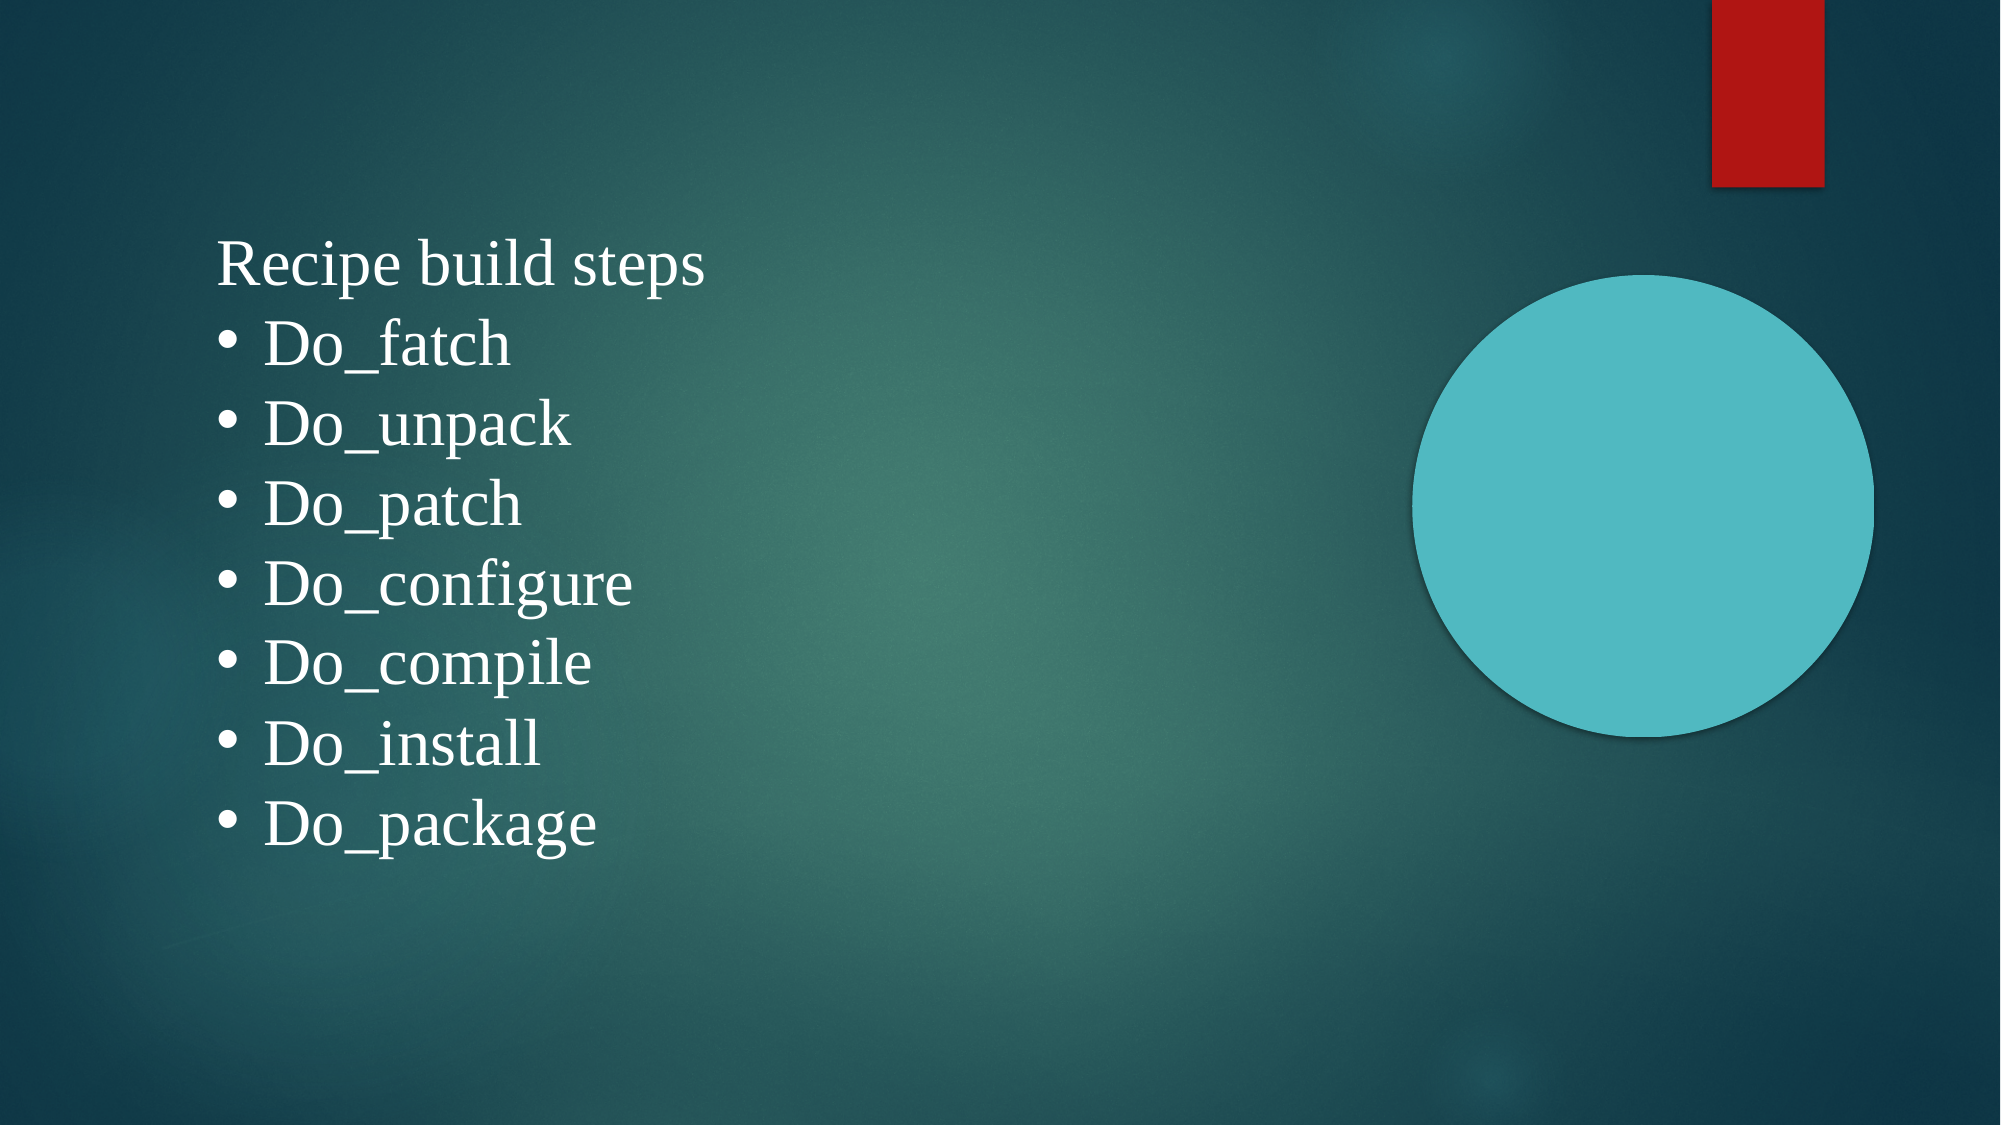

Recipe build steps
Do_fatch
Do_unpack
Do_patch
Do_configure
Do_compile
Do_install
Do_package
​​